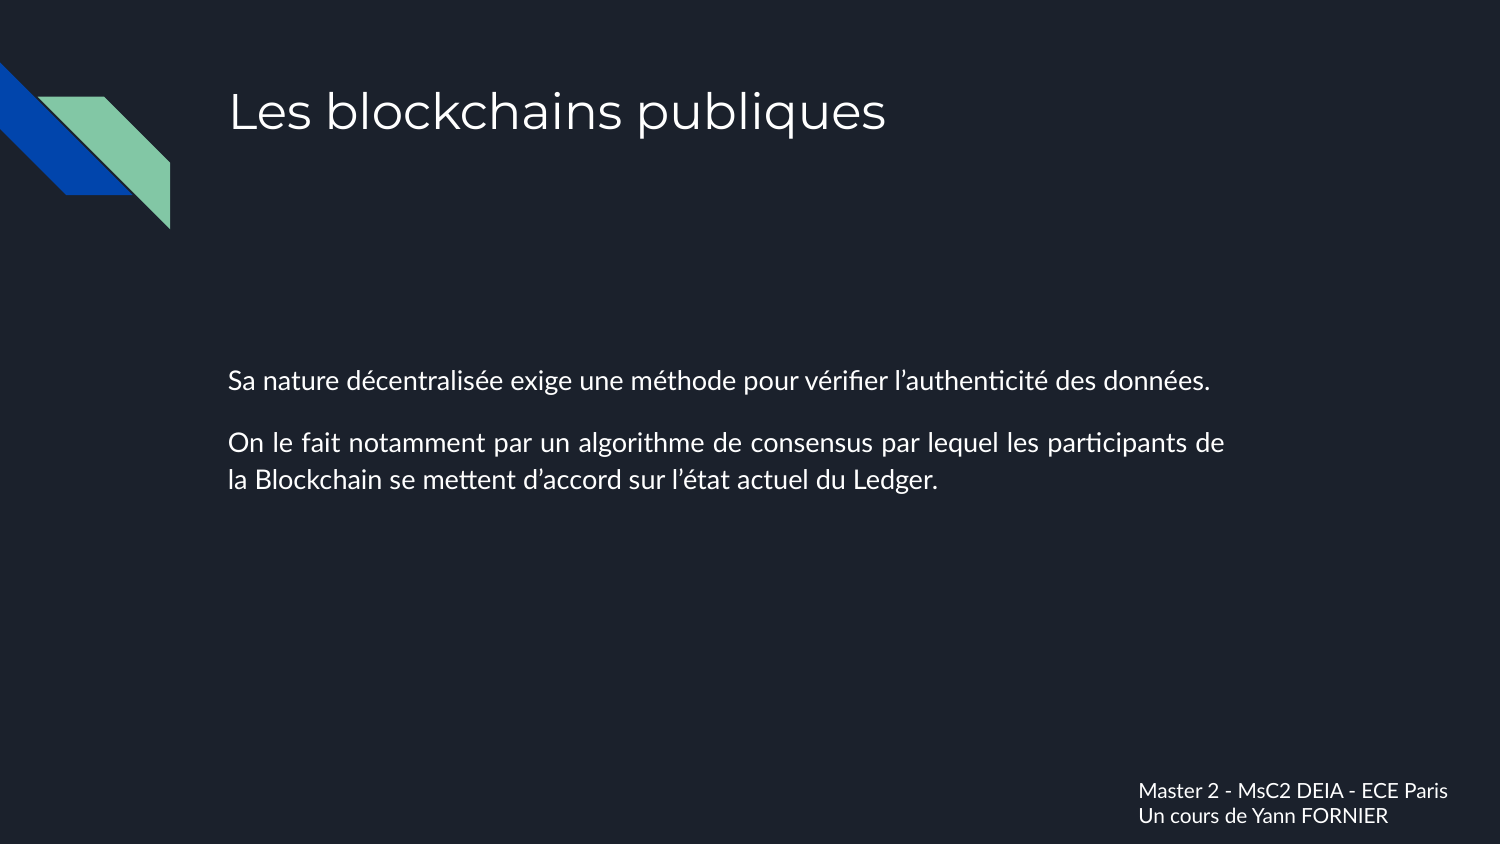

# Les blockchains publiques
Sa nature décentralisée exige une méthode pour vérifier l’authenticité des données.
On le fait notamment par un algorithme de consensus par lequel les participants de la Blockchain se mettent d’accord sur l’état actuel du Ledger.
Master 2 - MsC2 DEIA - ECE Paris
Un cours de Yann FORNIER